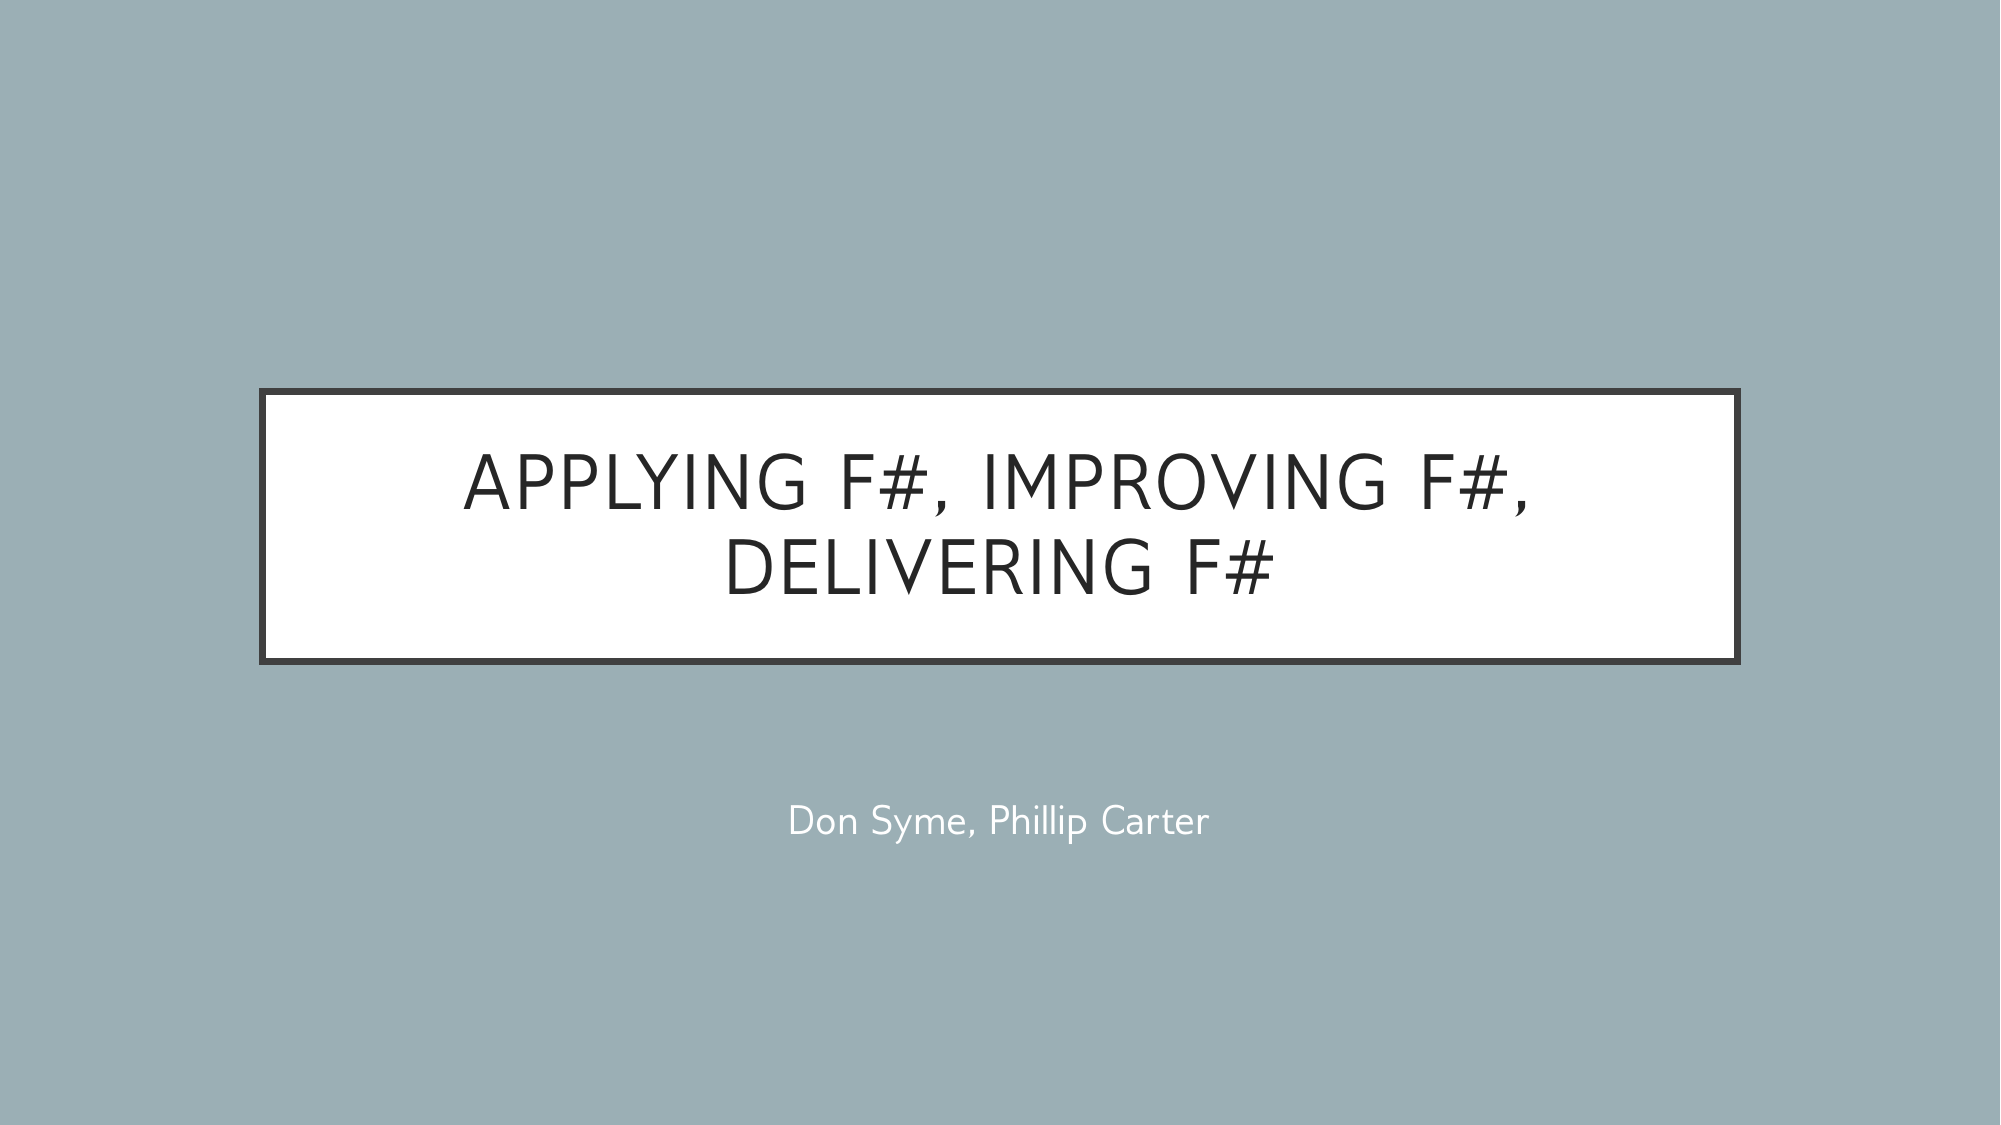

# Applying F#, Improving F#, delivering F#

Don Syme, Phillip Carter